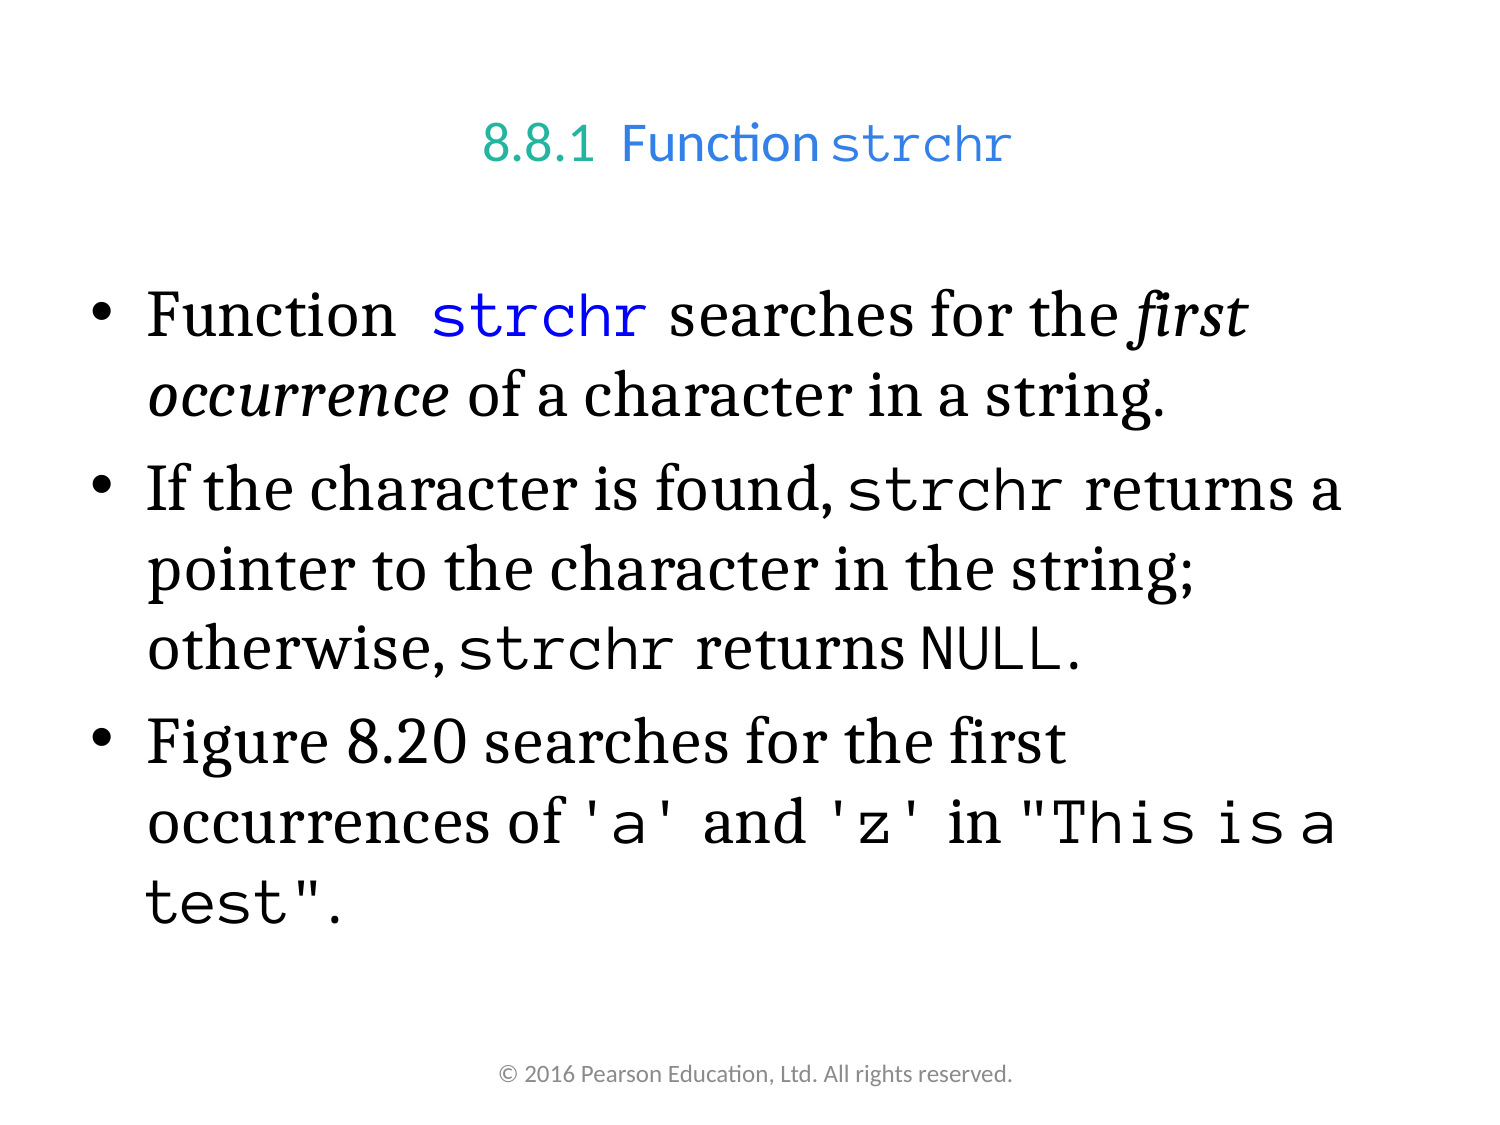

# 8.8.1  Function strchr
Function strchr searches for the first occurrence of a character in a string.
If the character is found, strchr returns a pointer to the character in the string; otherwise, strchr returns NULL.
Figure 8.20 searches for the first occurrences of 'a' and 'z' in "This is a test".
© 2016 Pearson Education, Ltd. All rights reserved.